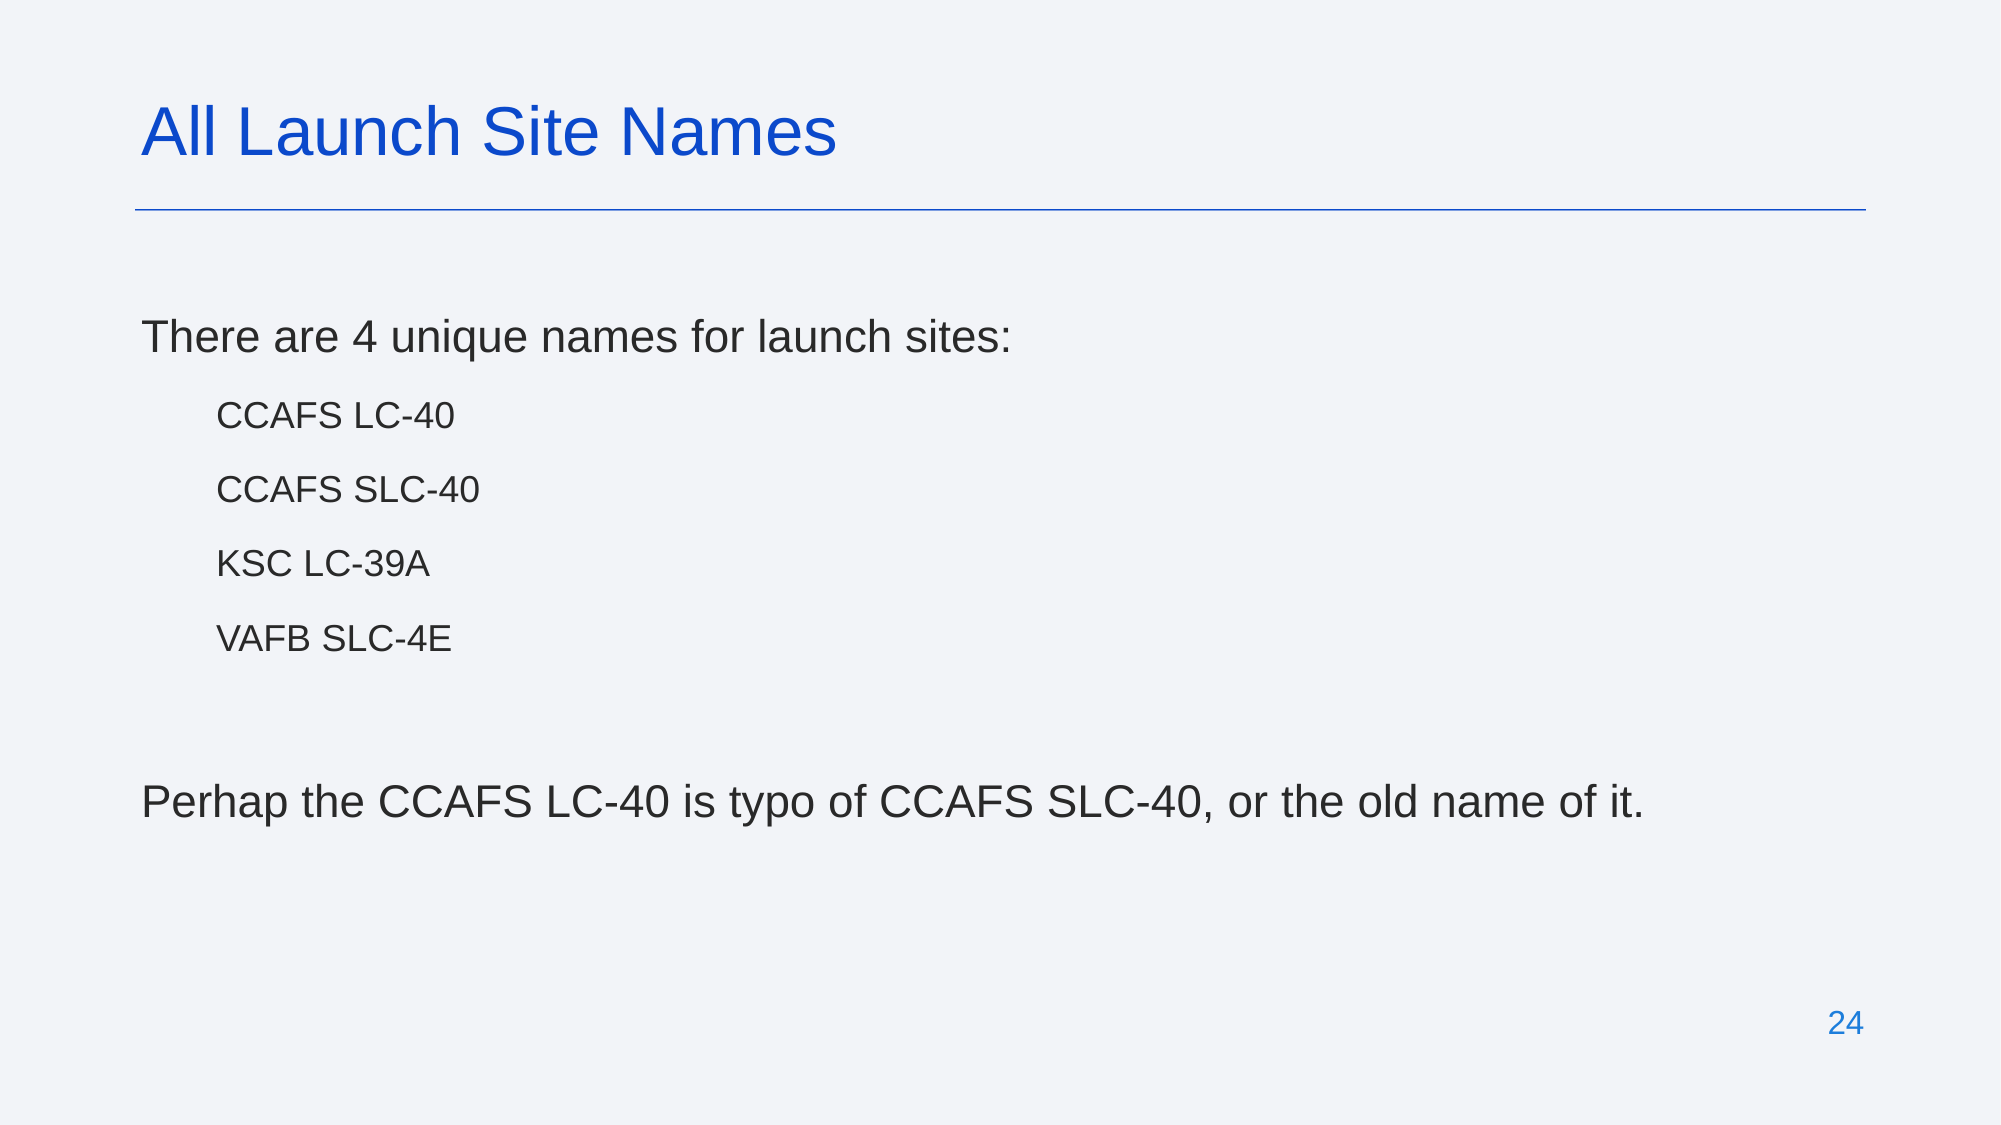

All Launch Site Names
There are 4 unique names for launch sites:
CCAFS LC-40
CCAFS SLC-40
KSC LC-39A
VAFB SLC-4E

Perhap the CCAFS LC-40 is typo of CCAFS SLC-40, or the old name of it.
24